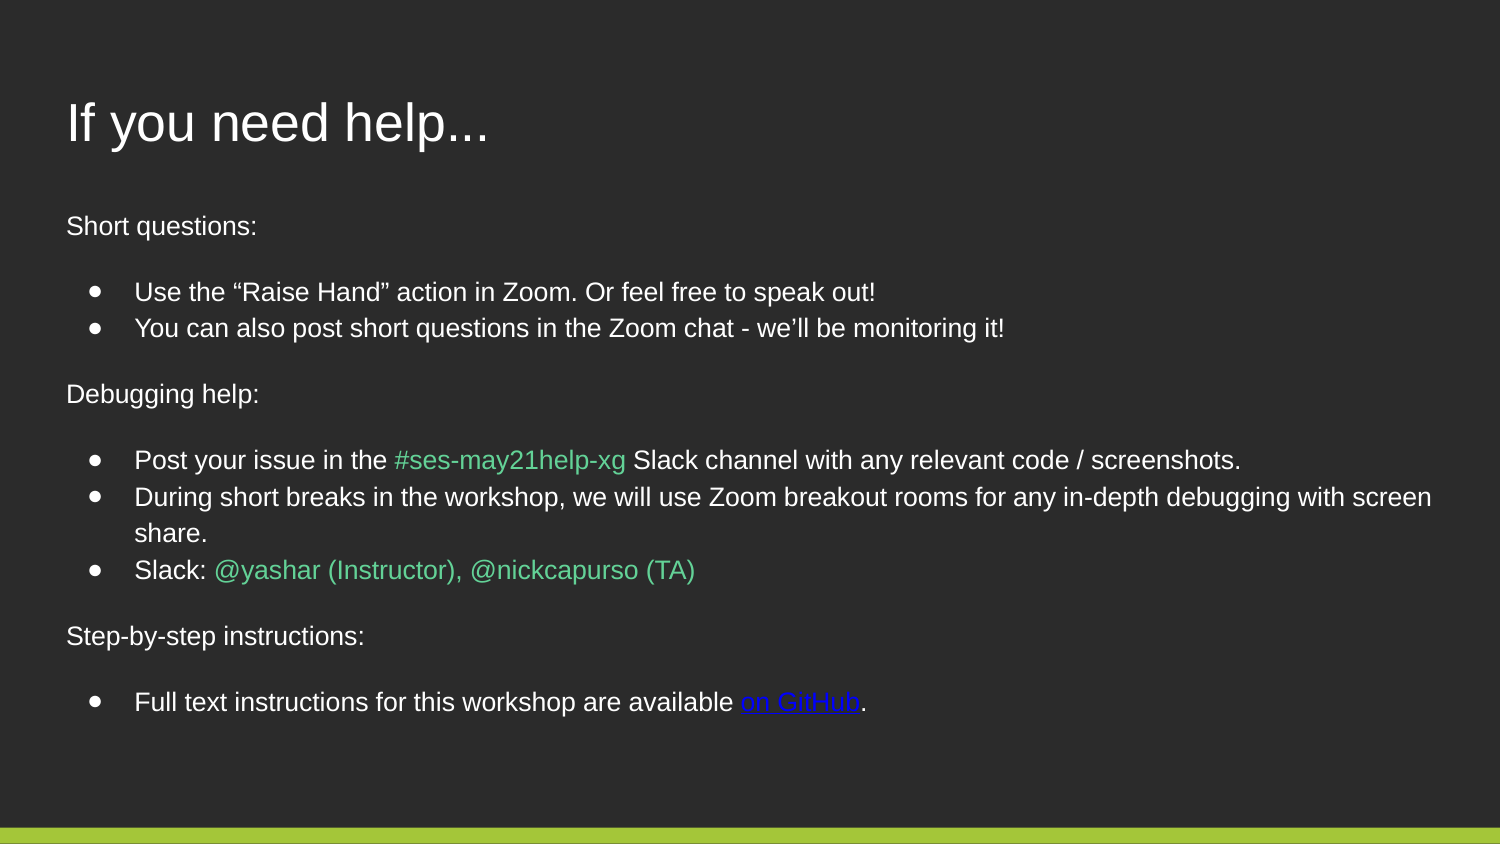

# If you need help...
Short questions:
Use the “Raise Hand” action in Zoom. Or feel free to speak out!
You can also post short questions in the Zoom chat - we’ll be monitoring it!
Debugging help:
Post your issue in the #ses-may21help-xg Slack channel with any relevant code / screenshots.
During short breaks in the workshop, we will use Zoom breakout rooms for any in-depth debugging with screen share.
Slack: @yashar (Instructor), @nickcapurso (TA)
Step-by-step instructions:
Full text instructions for this workshop are available on GitHub.